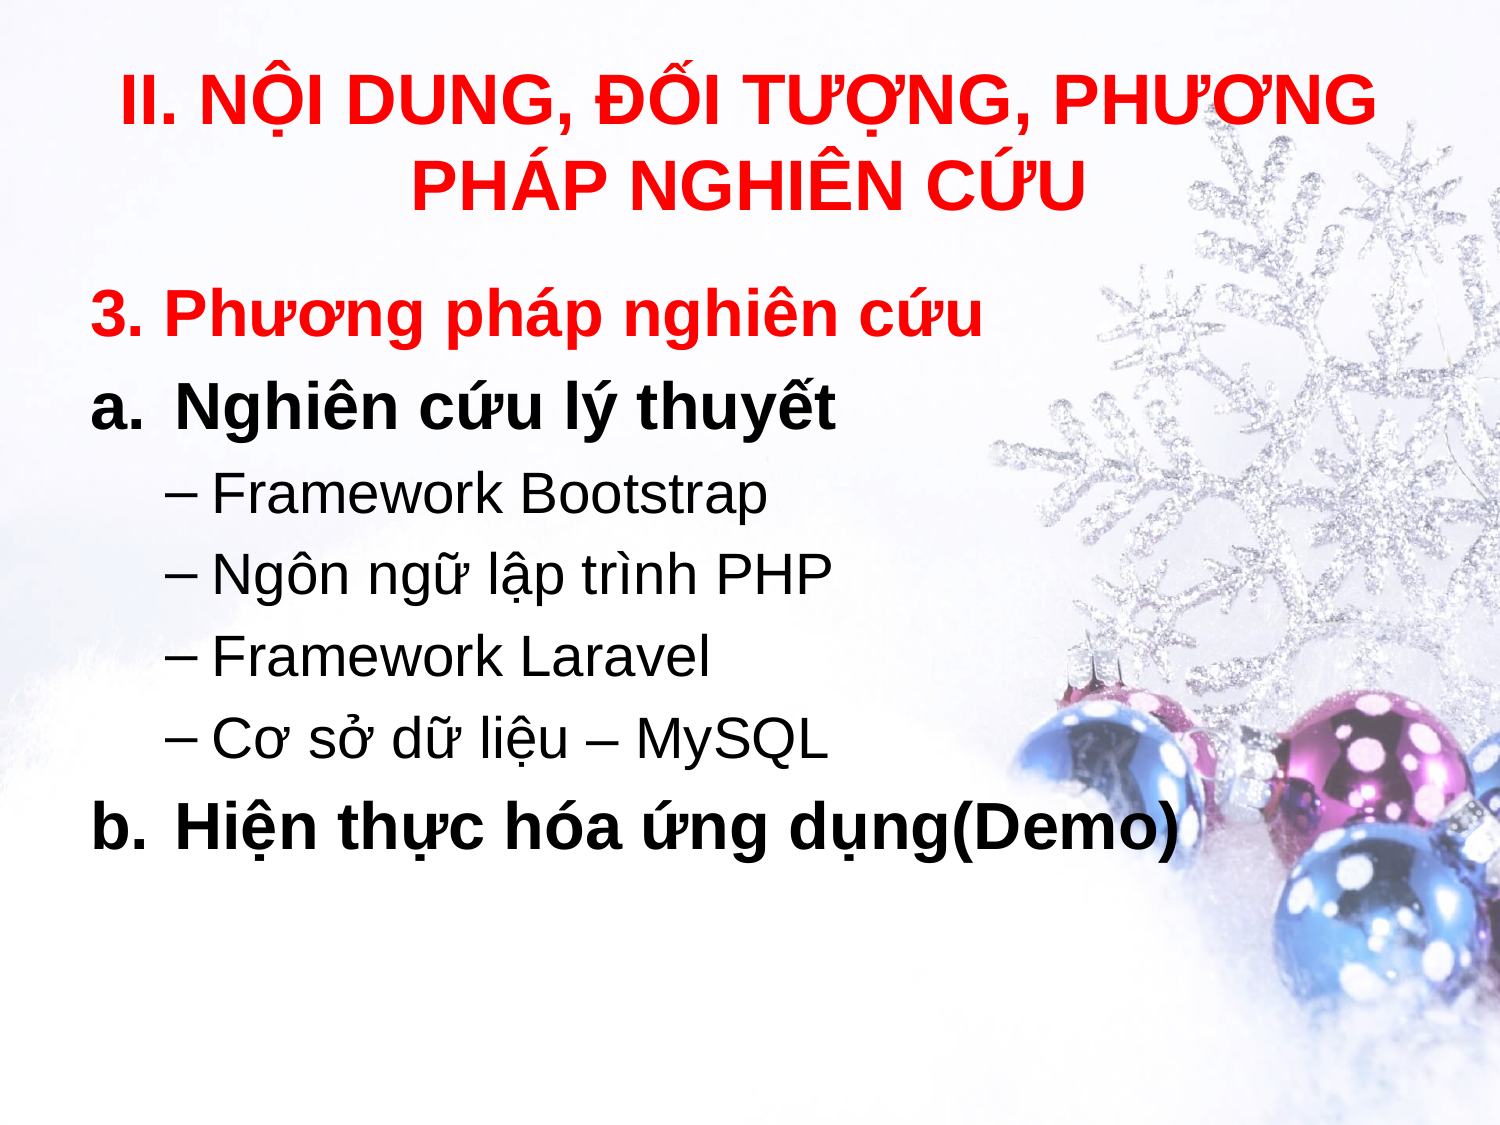

# II. NỘI DUNG, ĐỐI TƯỢNG, PHƯƠNG PHÁP NGHIÊN CỨU
3. Phương pháp nghiên cứu
Nghiên cứu lý thuyết
Framework Bootstrap
Ngôn ngữ lập trình PHP
Framework Laravel
Cơ sở dữ liệu – MySQL
Hiện thực hóa ứng dụng(Demo)